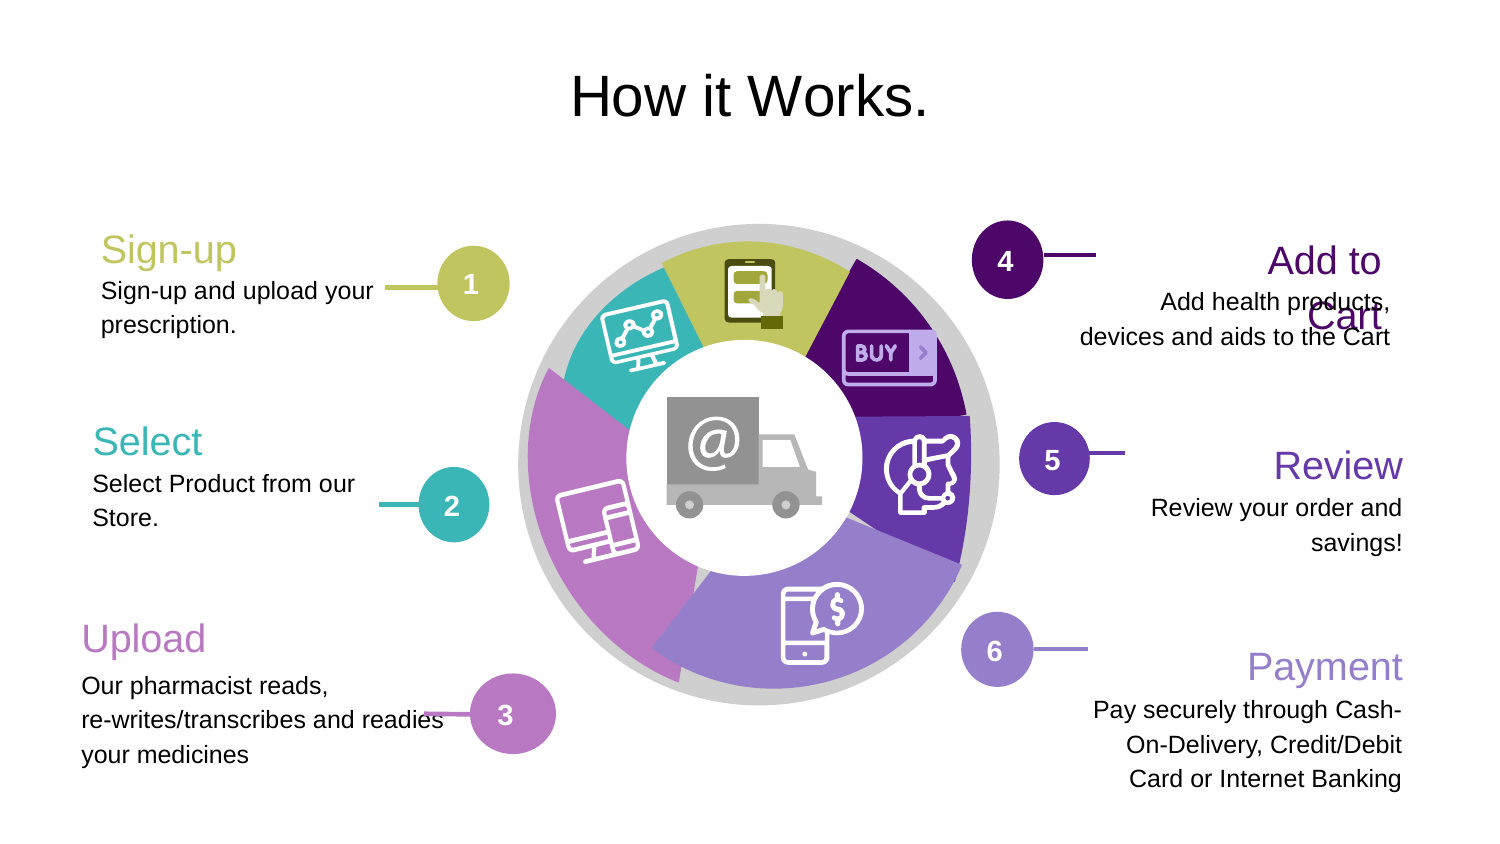

# How it Works.
Sign-up
1
Sign-up and upload your prescription.
Add to Cart
4
Add health products, devices and aids to the Cart

Select
Select Product from our Store.
2

Review
5
Review your order and savings!

Upload
Our pharmacist reads,
re-writes/transcribes and readies your medicines

3
6
Payment
Pay securely through Cash-On-Delivery, Credit/Debit Card or Internet Banking